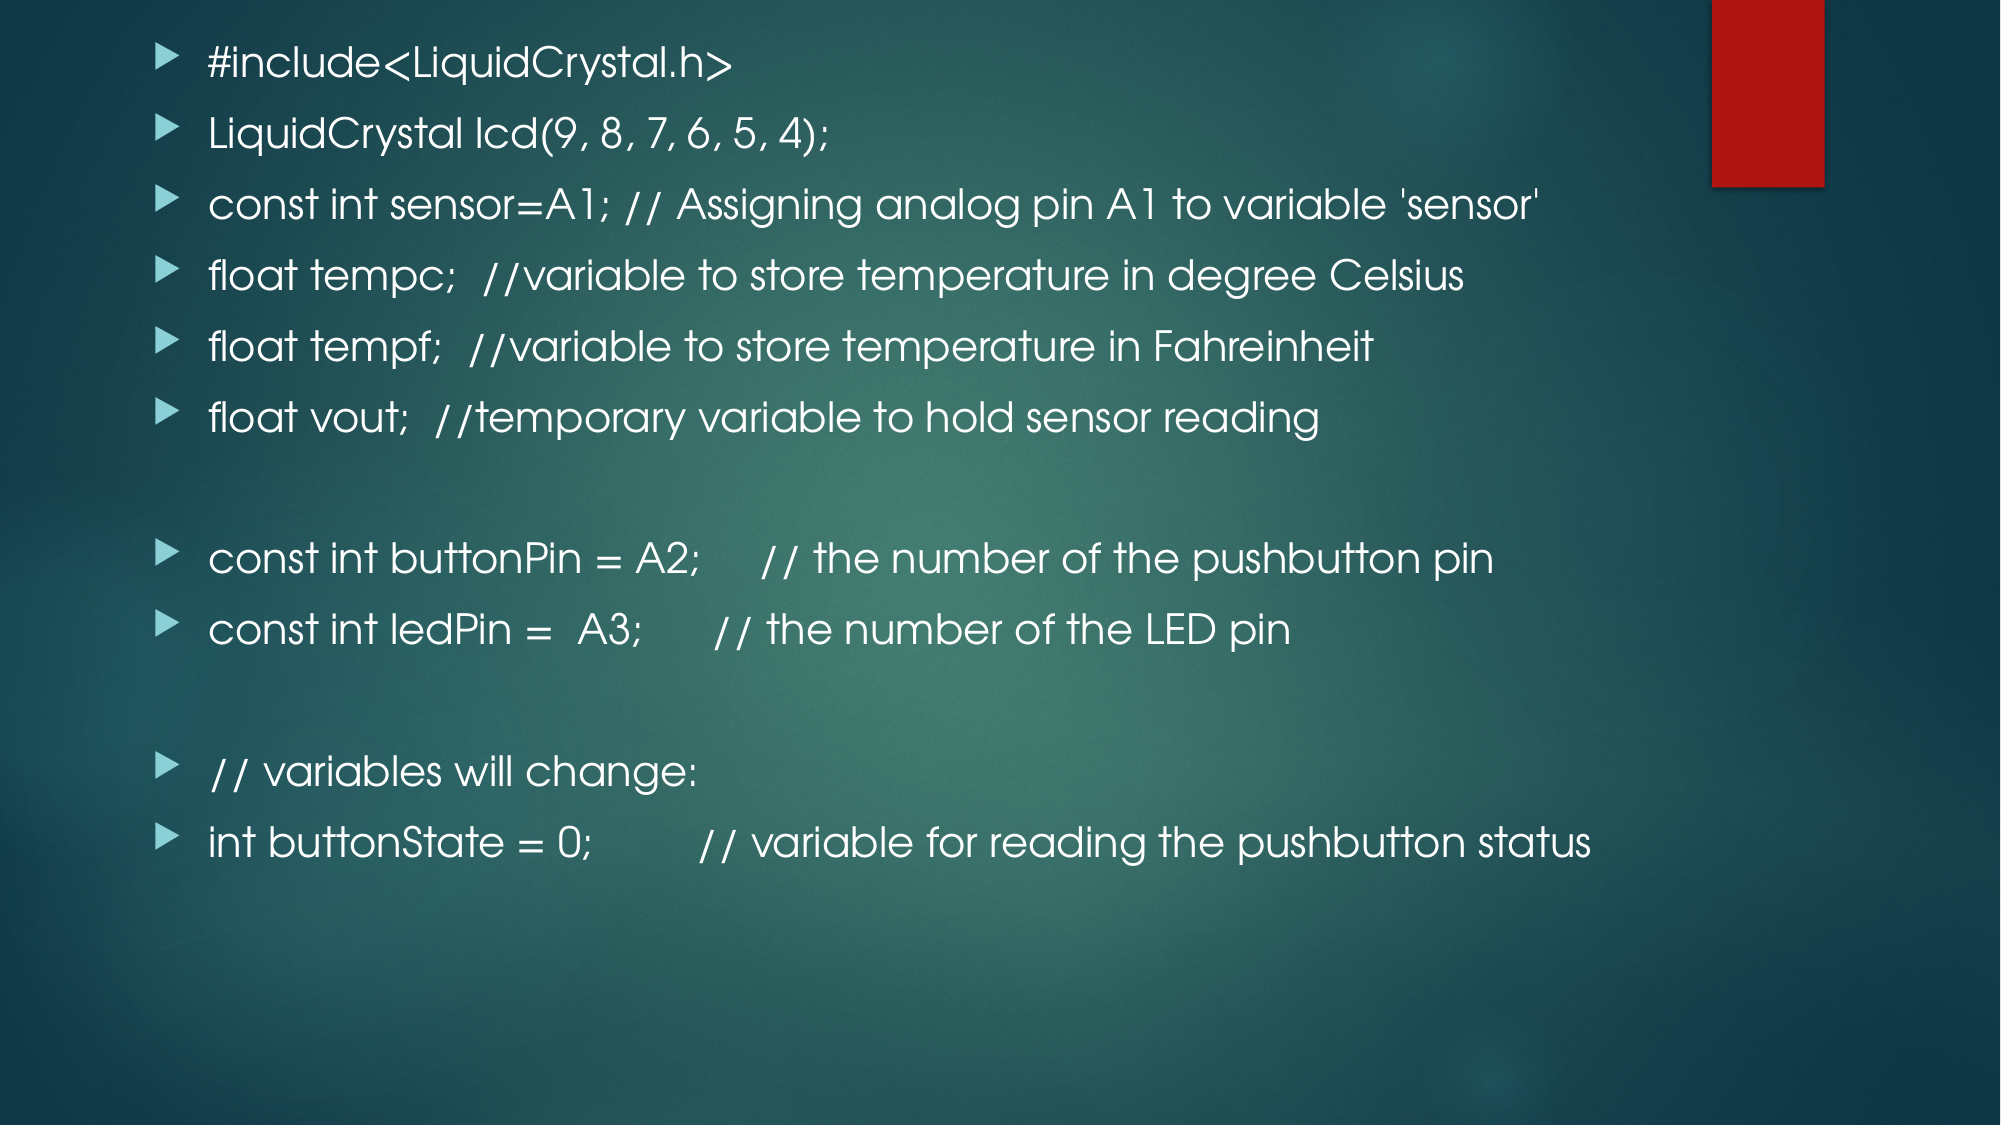

#include<LiquidCrystal.h>
LiquidCrystal lcd(9, 8, 7, 6, 5, 4);
const int sensor=A1; // Assigning analog pin A1 to variable 'sensor'
float tempc;  //variable to store temperature in degree Celsius
float tempf;  //variable to store temperature in Fahreinheit
float vout;  //temporary variable to hold sensor reading

const int buttonPin = A2;     // the number of the pushbutton pin
const int ledPin =  A3;      // the number of the LED pin

// variables will change:
int buttonState = 0;         // variable for reading the pushbutton status